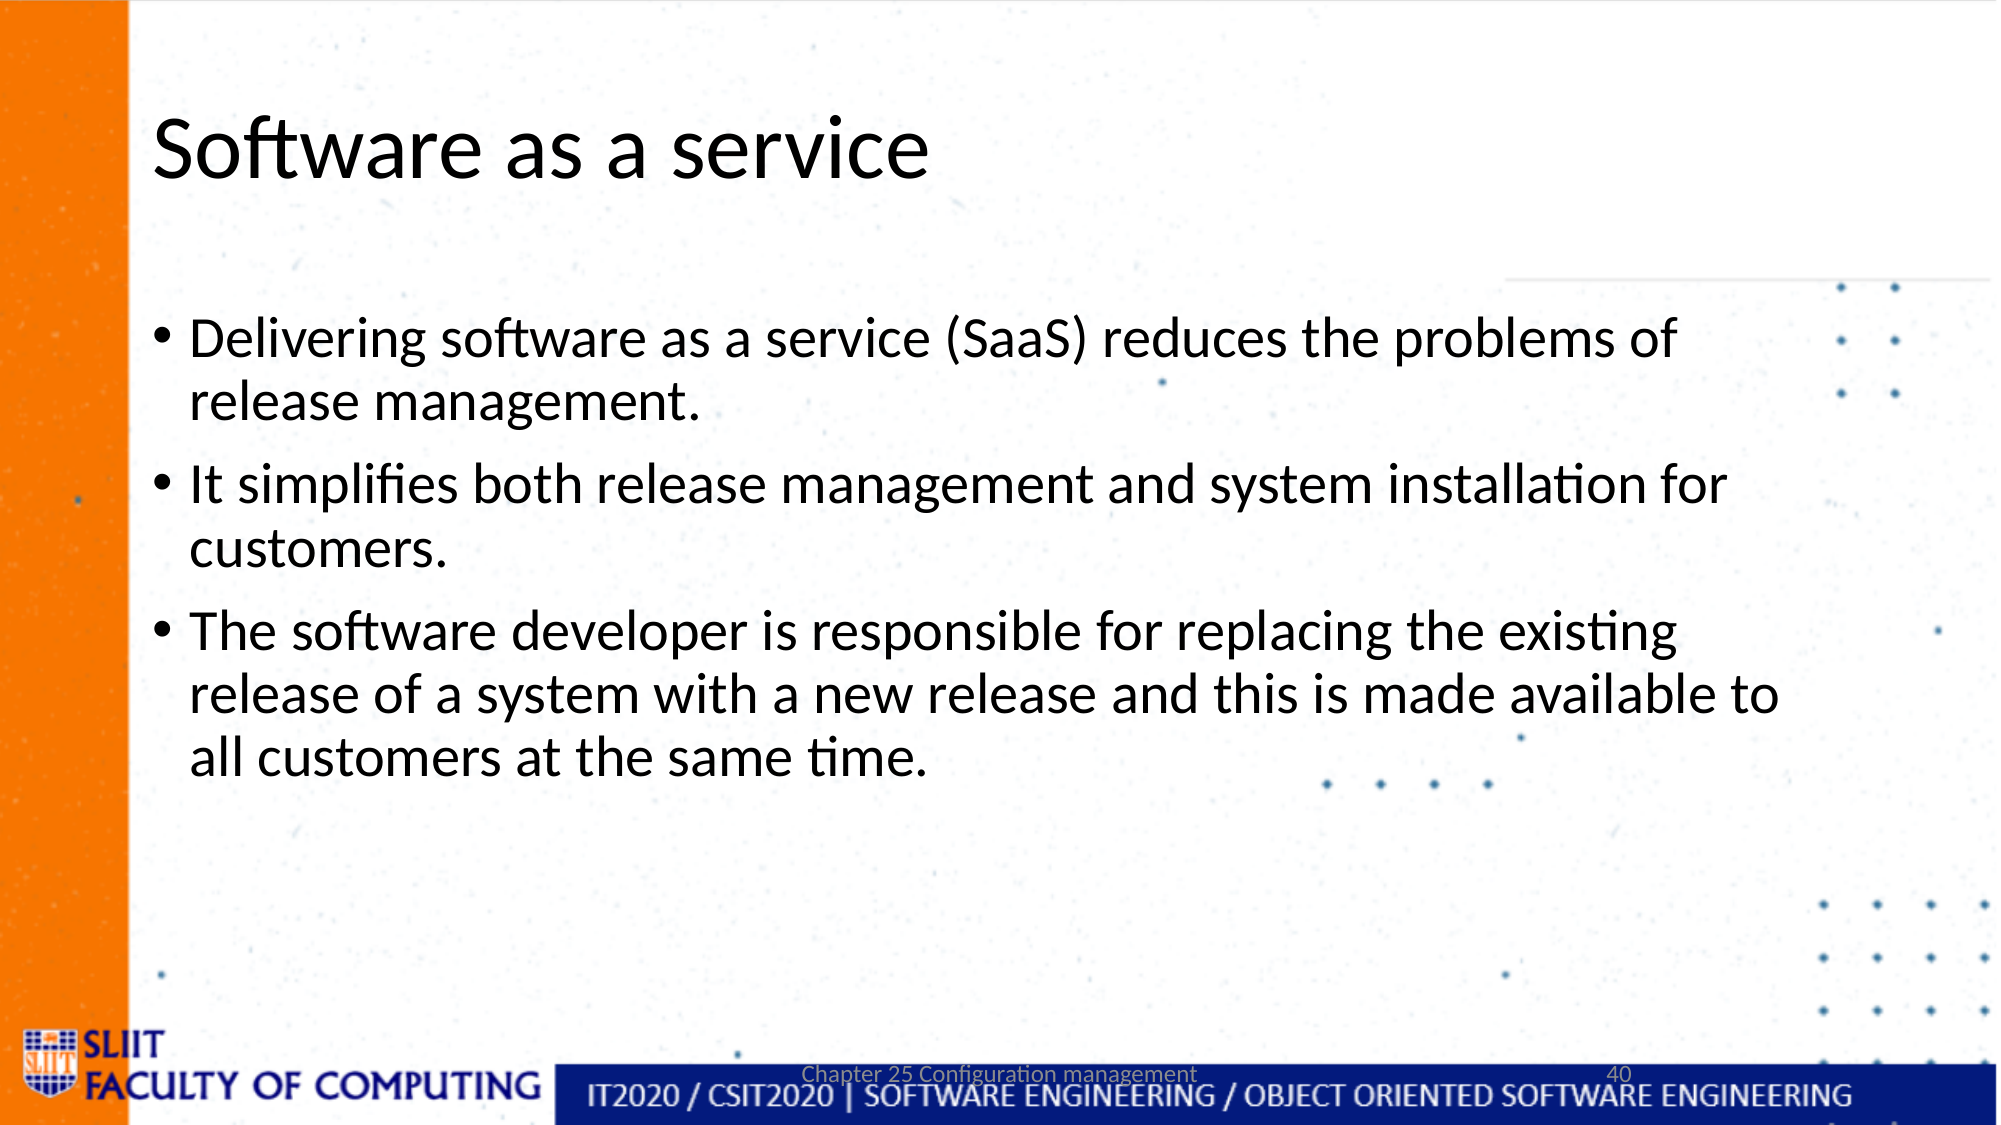

# Software as a service
Delivering software as a service (SaaS) reduces the problems of release management.
It simplifies both release management and system installation for customers.
The software developer is responsible for replacing the existing release of a system with a new release and this is made available to all customers at the same time.
Chapter 25 Configuration management
40